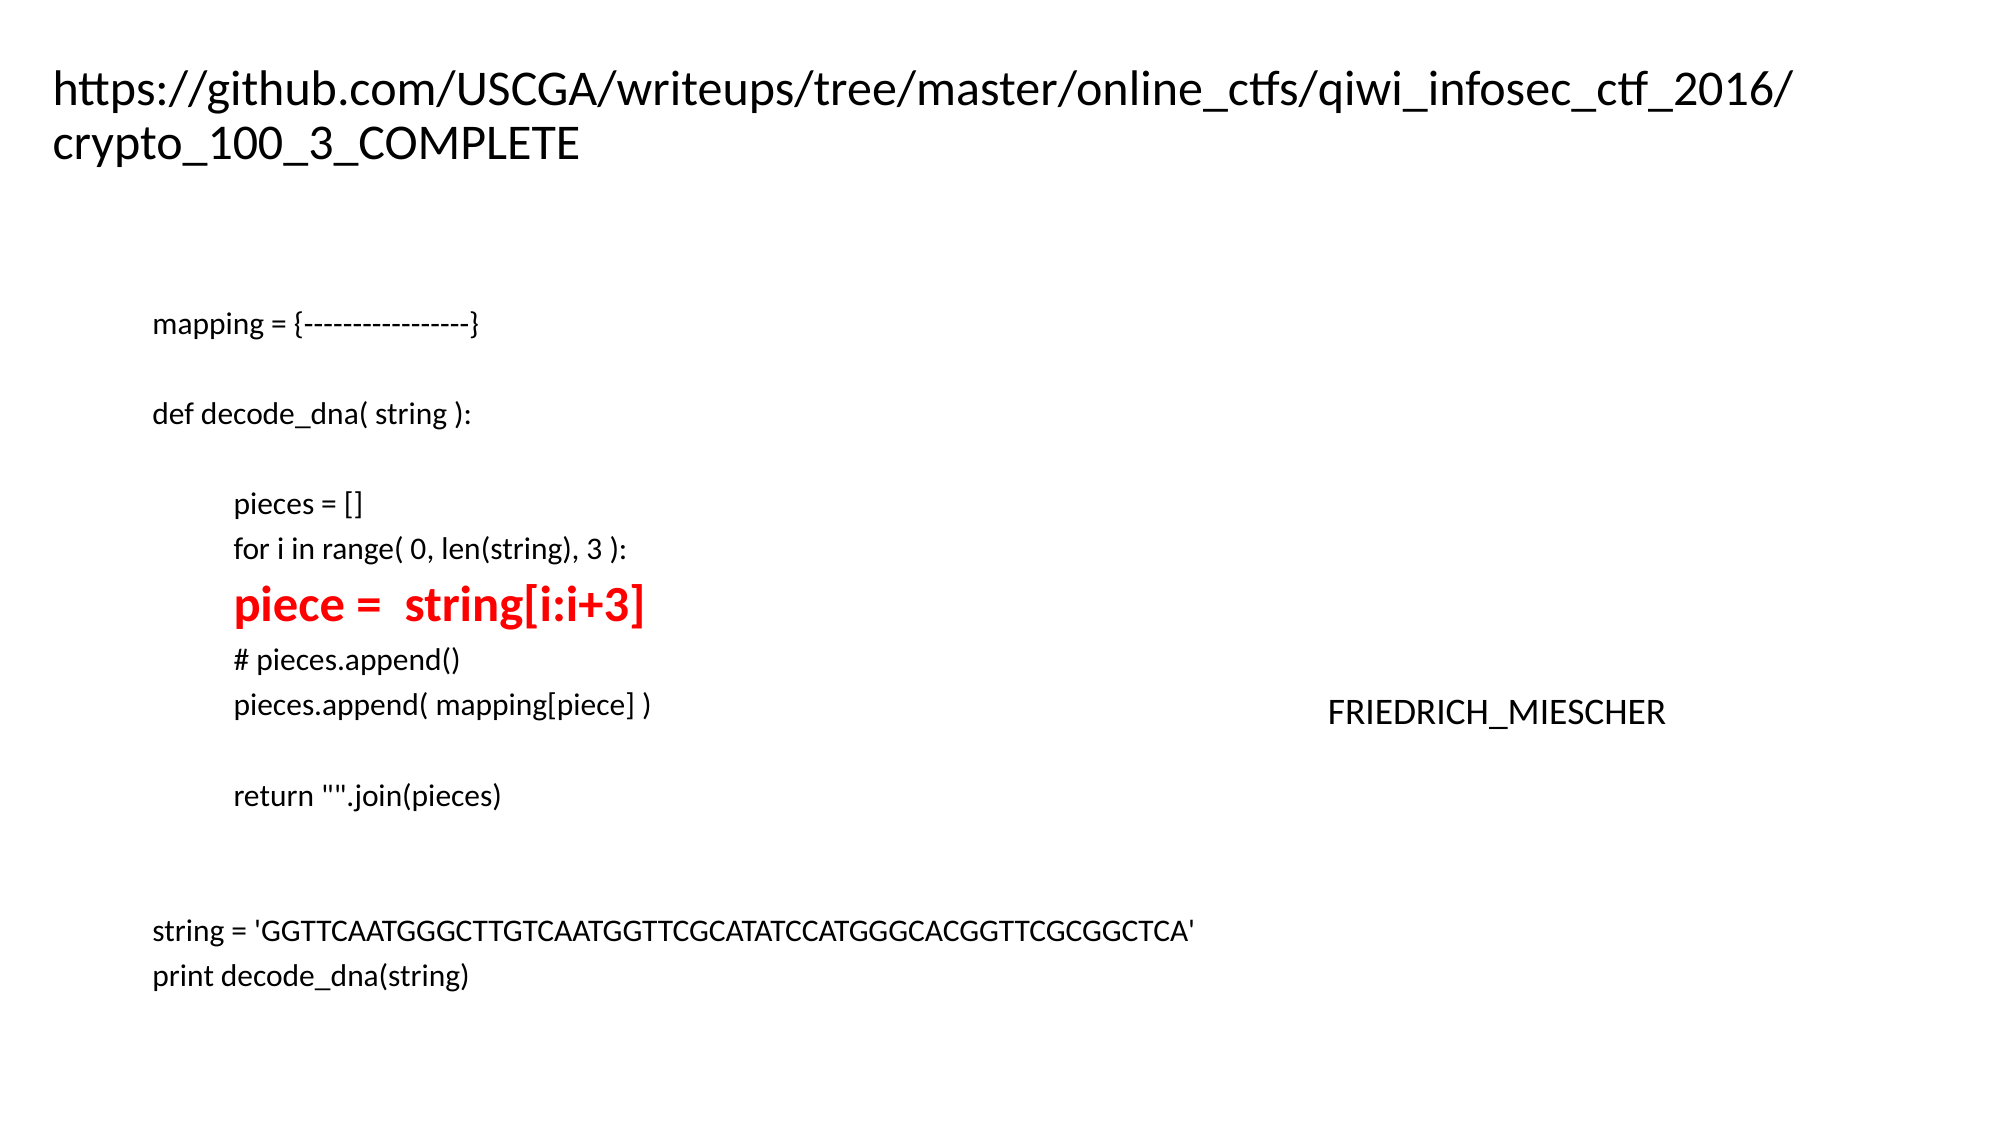

# https://github.com/USCGA/writeups/tree/master/online_ctfs/qiwi_infosec_ctf_2016/crypto_100_3_COMPLETE
mapping = {-----------------}

def decode_dna( string ):

	pieces = []
	for i in range( 0, len(string), 3 ):
		piece =  string[i:i+3]
		# pieces.append()
		pieces.append( mapping[piece] )

	return "".join(pieces)

string = 'GGTTCAATGGGCTTGTCAATGGTTCGCATATCCATGGGCACGGTTCGCGGCTCA'
print decode_dna(string)

FRIEDRICH_MIESCHER